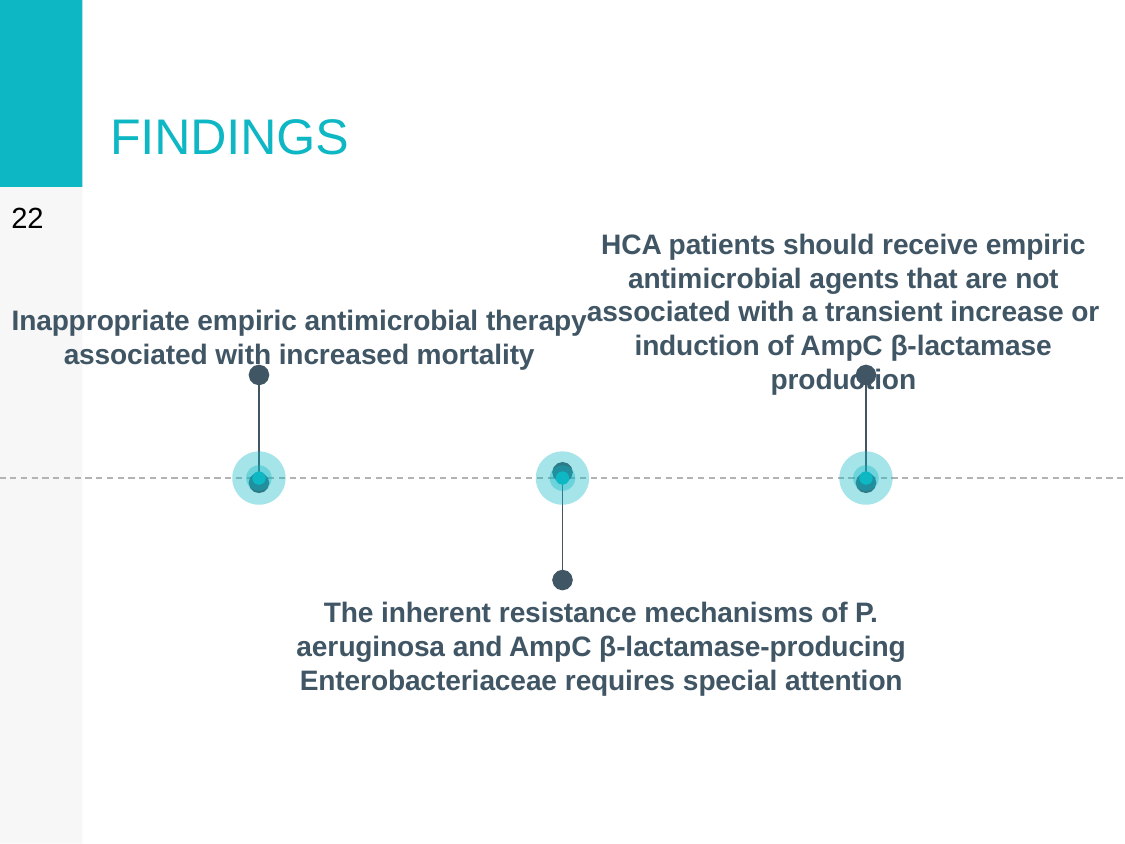

# FINDINGS
22
HCA patients should receive empiric antimicrobial agents that are not associated with a transient increase or induction of AmpC β-lactamase production
Inappropriate empiric antimicrobial therapy associated with increased mortality

The inherent resistance mechanisms of P. aeruginosa and AmpC β-lactamase-producing Enterobacteriaceae requires special attention